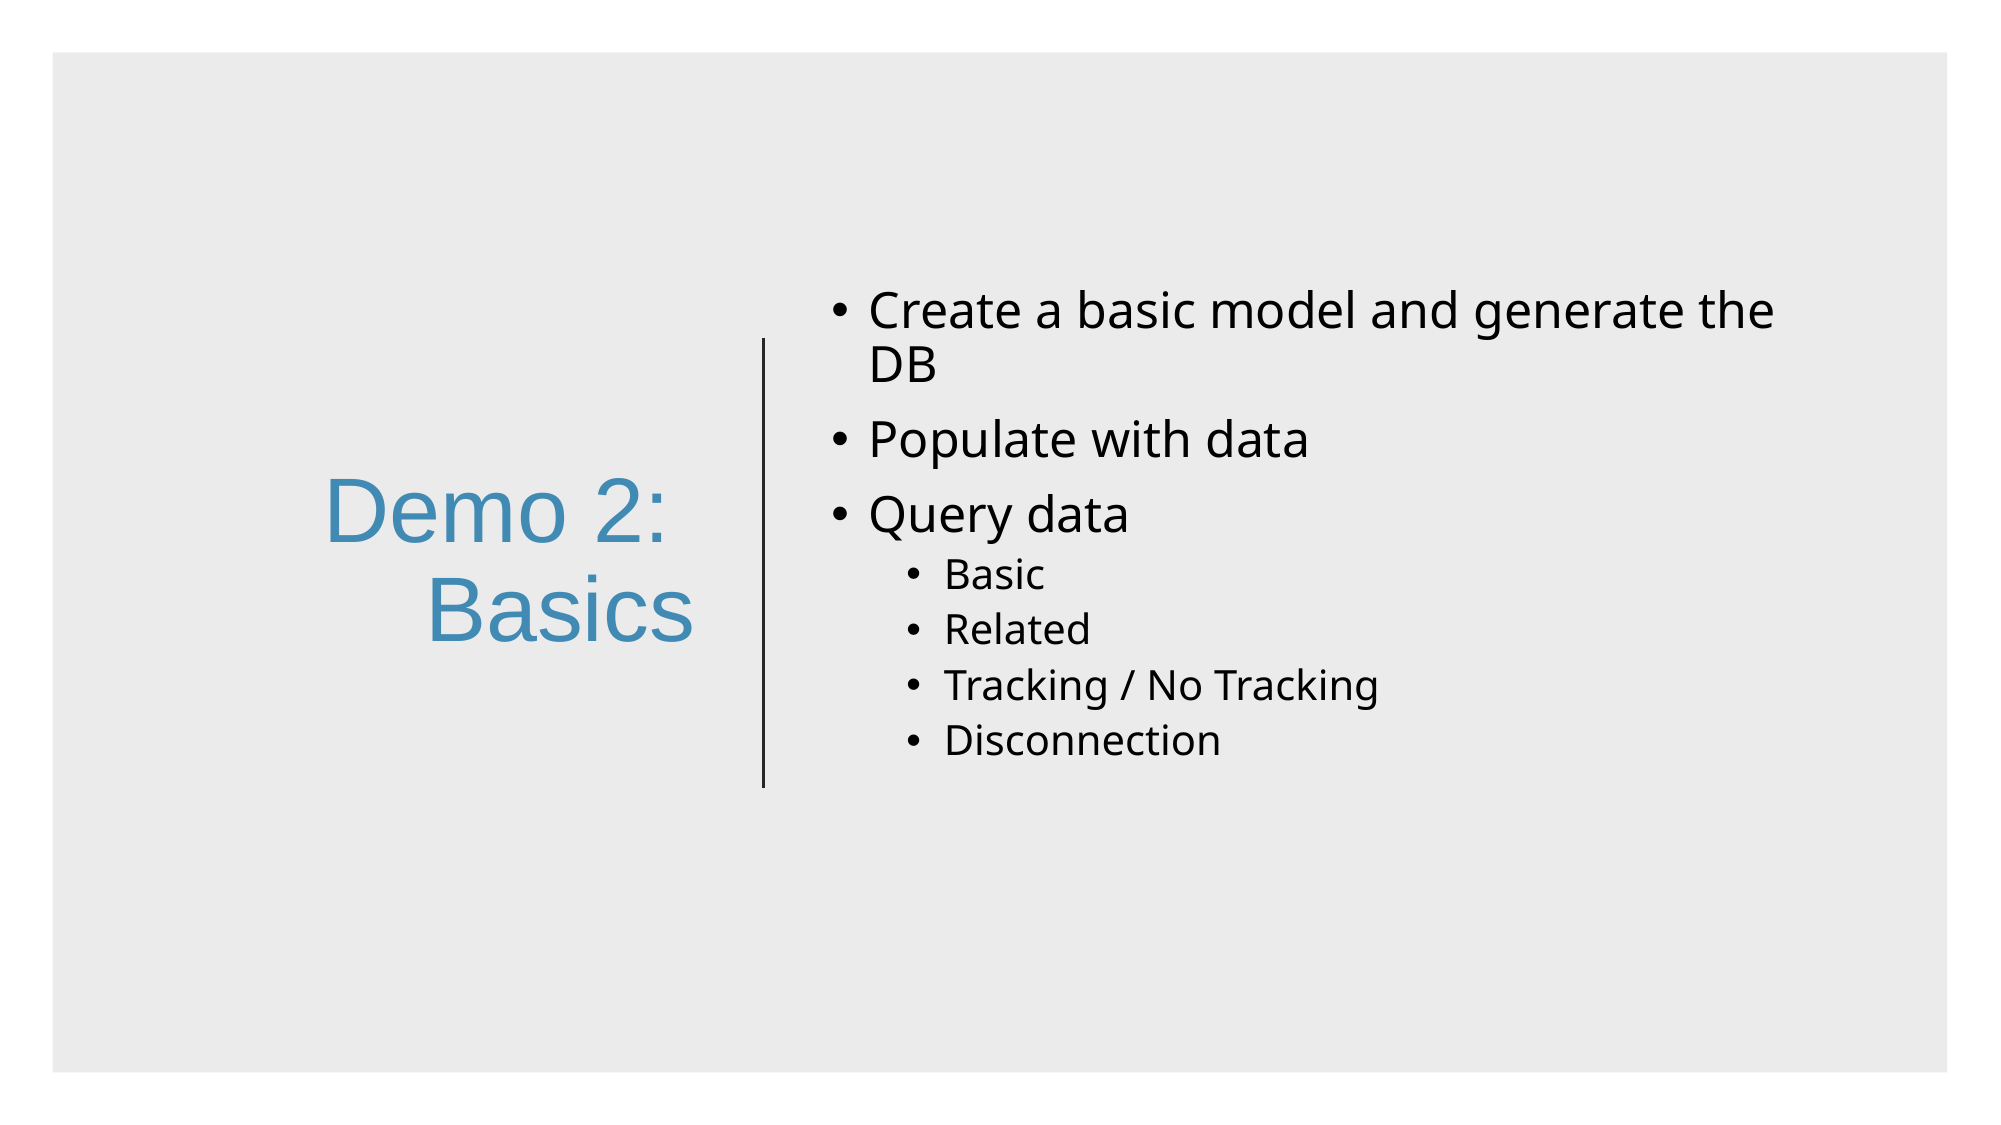

# Demo 2: Basics
Create a basic model and generate the DB
Populate with data
Query data
Basic
Related
Tracking / No Tracking
Disconnection